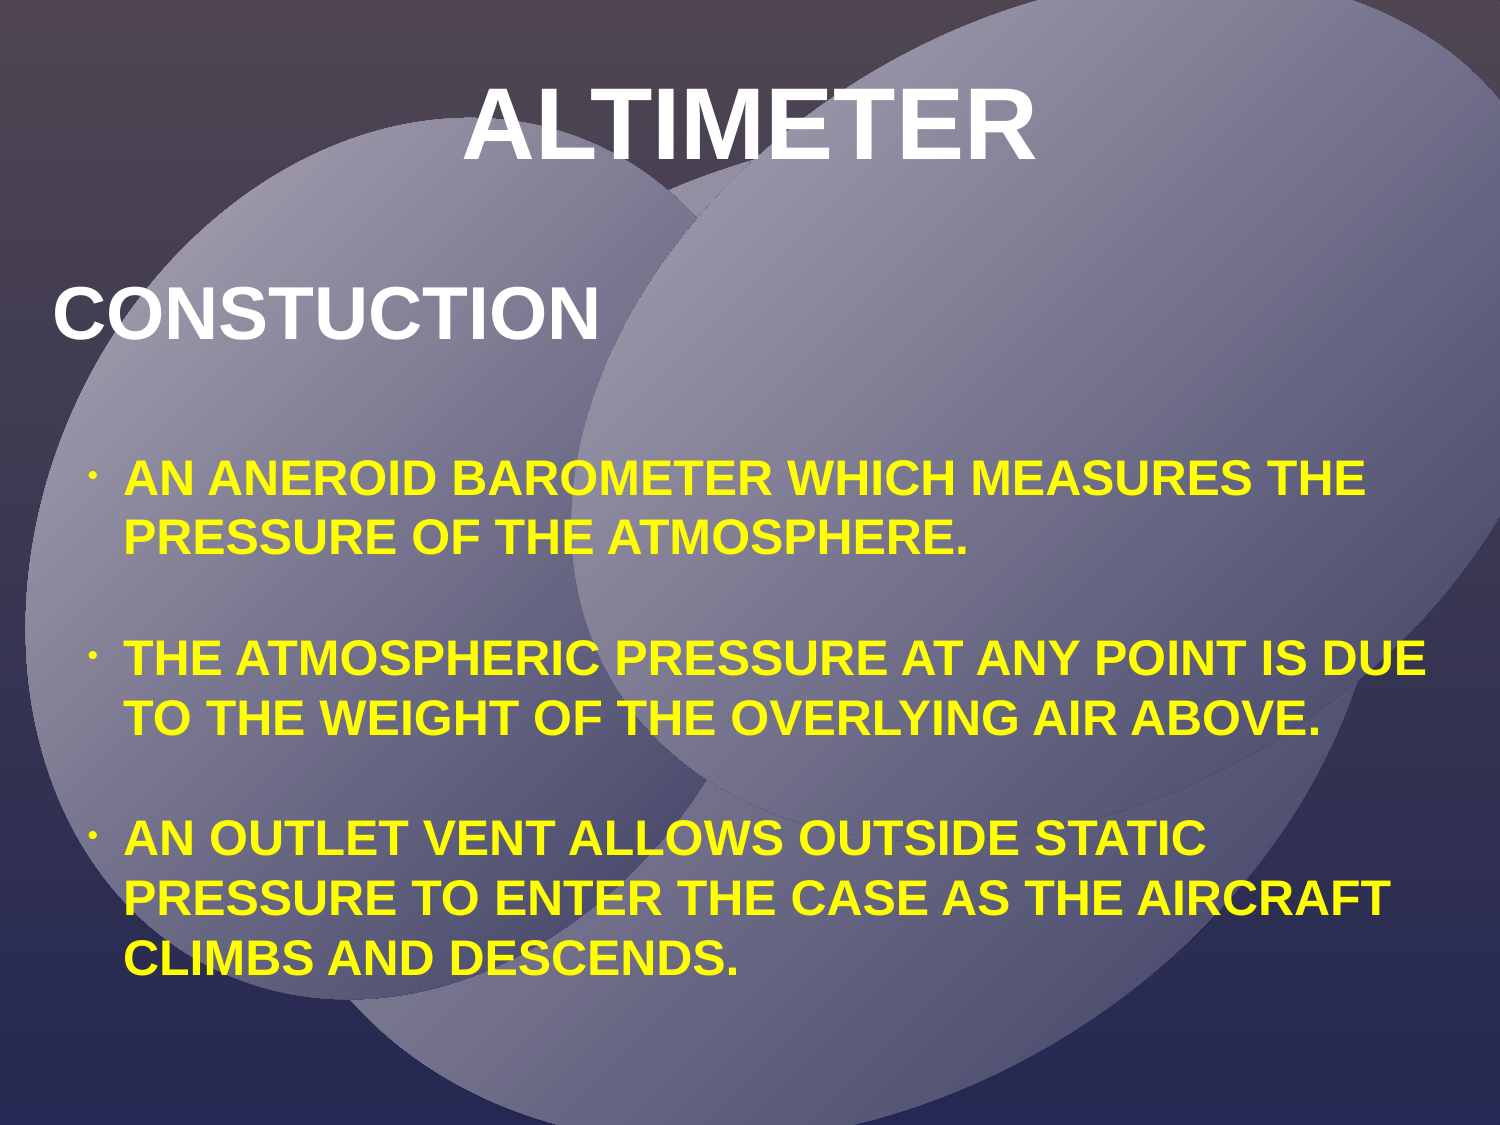

ALTIMETER
CONSTUCTION

AN ANEROID BAROMETER WHICH MEASURES THE PRESSURE OF THE ATMOSPHERE.

THE ATMOSPHERIC PRESSURE AT ANY POINT IS DUE TO THE WEIGHT OF THE OVERLYING AIR ABOVE.

AN OUTLET VENT ALLOWS OUTSIDE STATIC PRESSURE TO ENTER THE CASE AS THE AIRCRAFT CLIMBS AND DESCENDS.